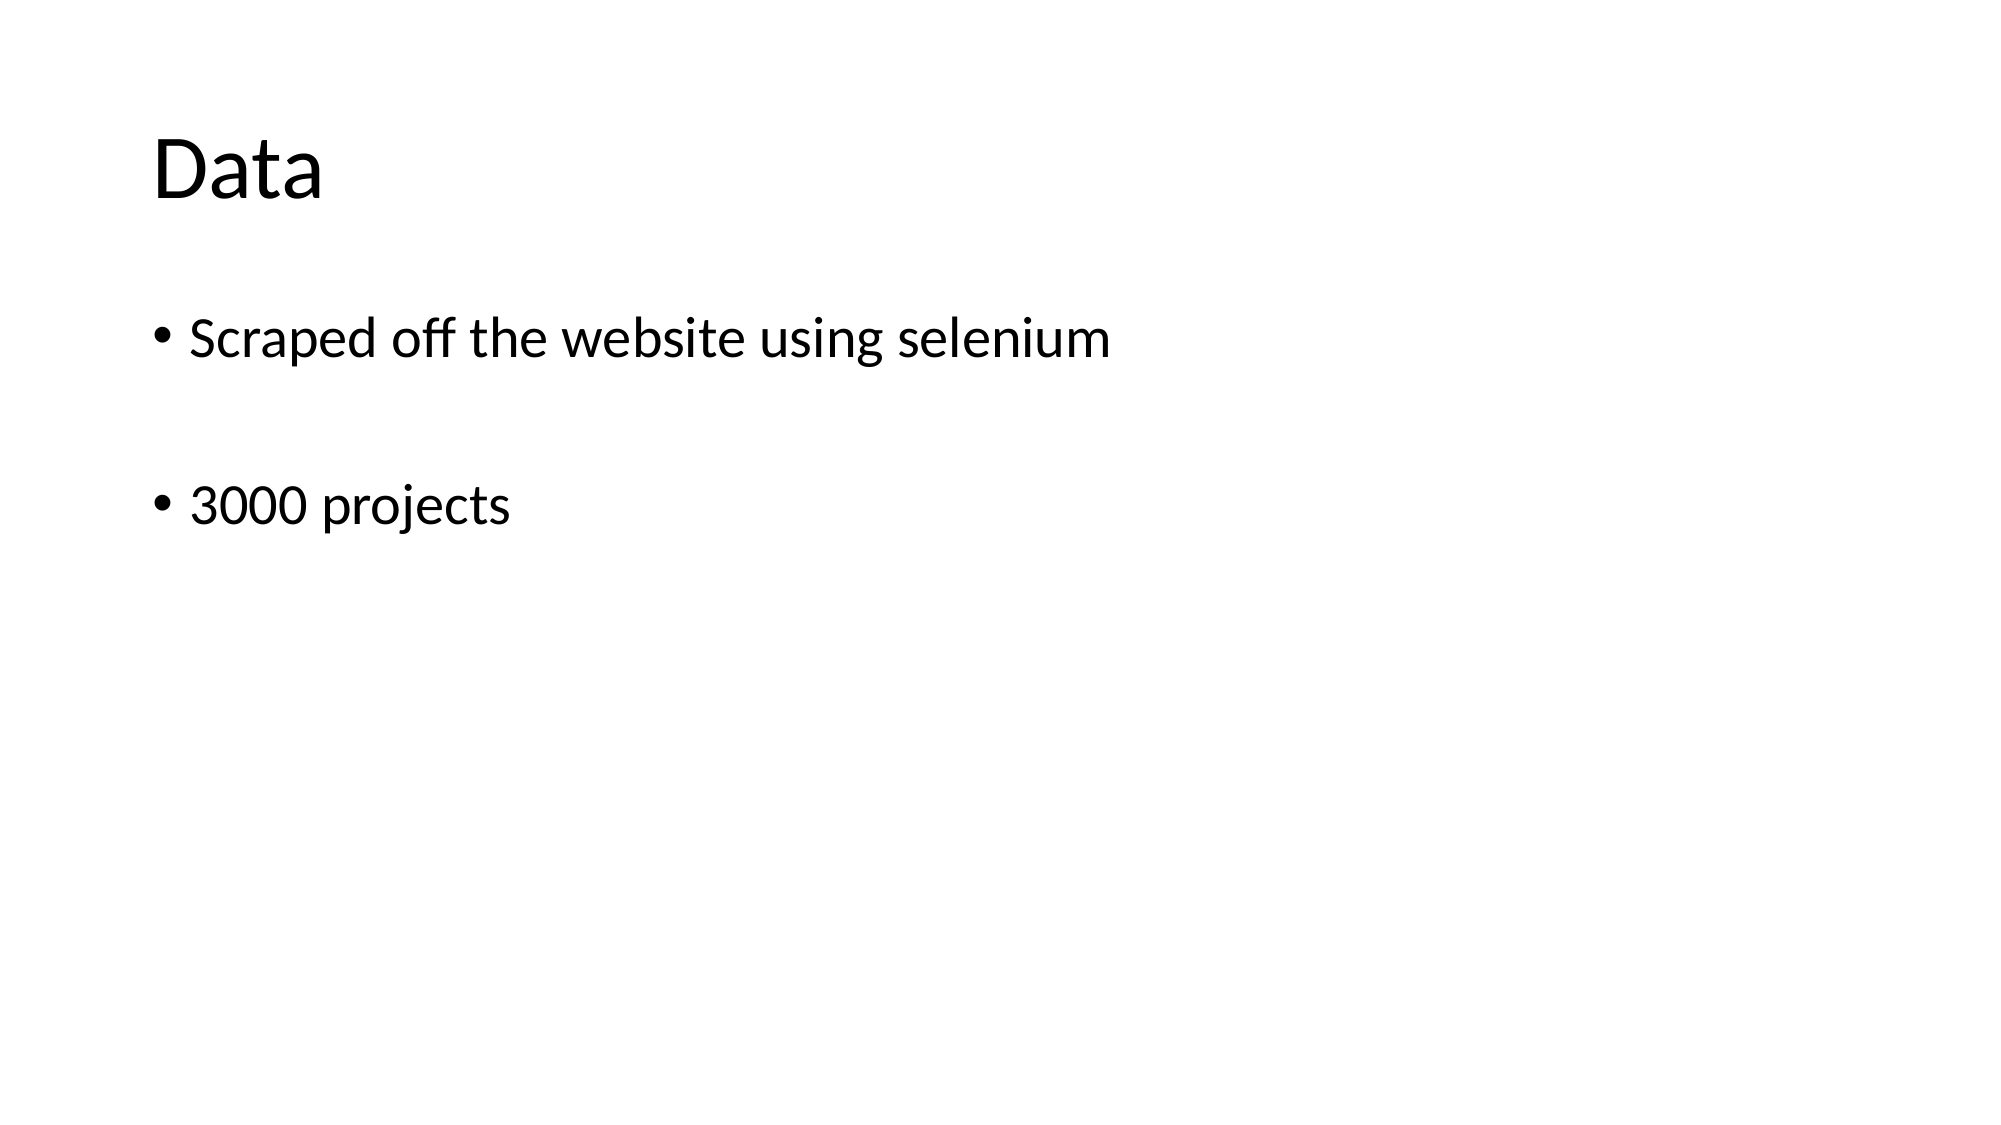

# Data
Scraped off the website using selenium

3000 projects